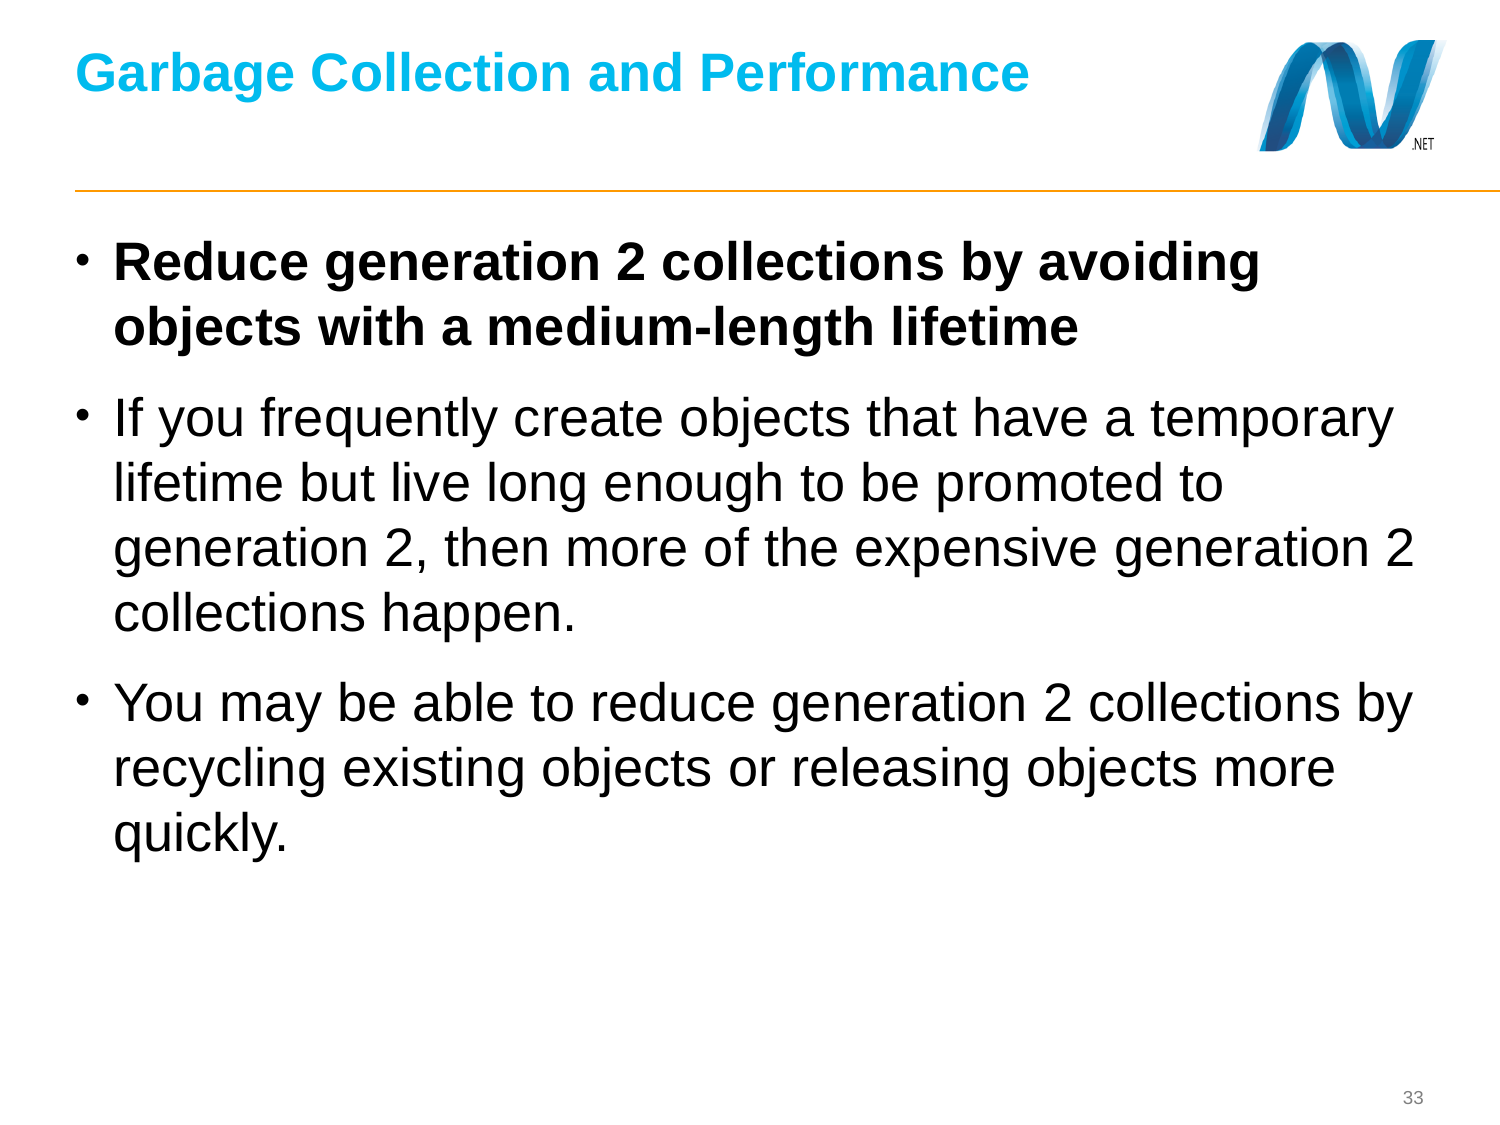

# Garbage Collection and Performance
Reduce generation 2 collections by avoiding objects with a medium-length lifetime
If you frequently create objects that have a temporary lifetime but live long enough to be promoted to generation 2, then more of the expensive generation 2 collections happen.
You may be able to reduce generation 2 collections by recycling existing objects or releasing objects more quickly.